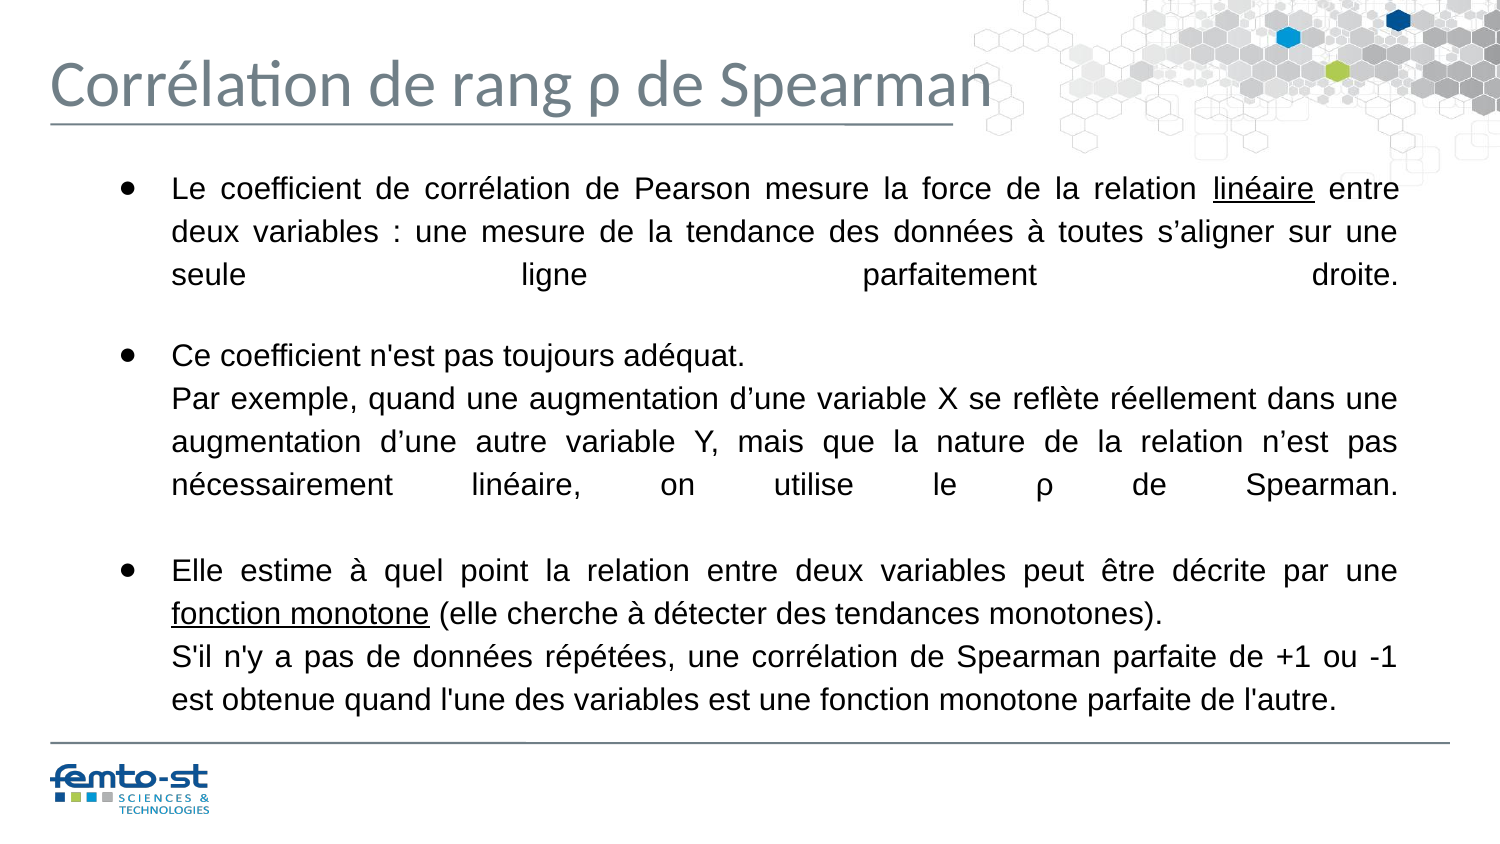

Corrélation de rang ρ de Spearman
Le coefficient de corrélation de Pearson mesure la force de la relation linéaire entre deux variables : une mesure de la tendance des données à toutes s’aligner sur une seule ligne parfaitement droite.
Ce coefficient n'est pas toujours adéquat.
Par exemple, quand une augmentation d’une variable X se reflète réellement dans une augmentation d’une autre variable Y, mais que la nature de la relation n’est pas nécessairement linéaire, on utilise le ρ de Spearman.
Elle estime à quel point la relation entre deux variables peut être décrite par une fonction monotone (elle cherche à détecter des tendances monotones).
S'il n'y a pas de données répétées, une corrélation de Spearman parfaite de +1 ou -1 est obtenue quand l'une des variables est une fonction monotone parfaite de l'autre.